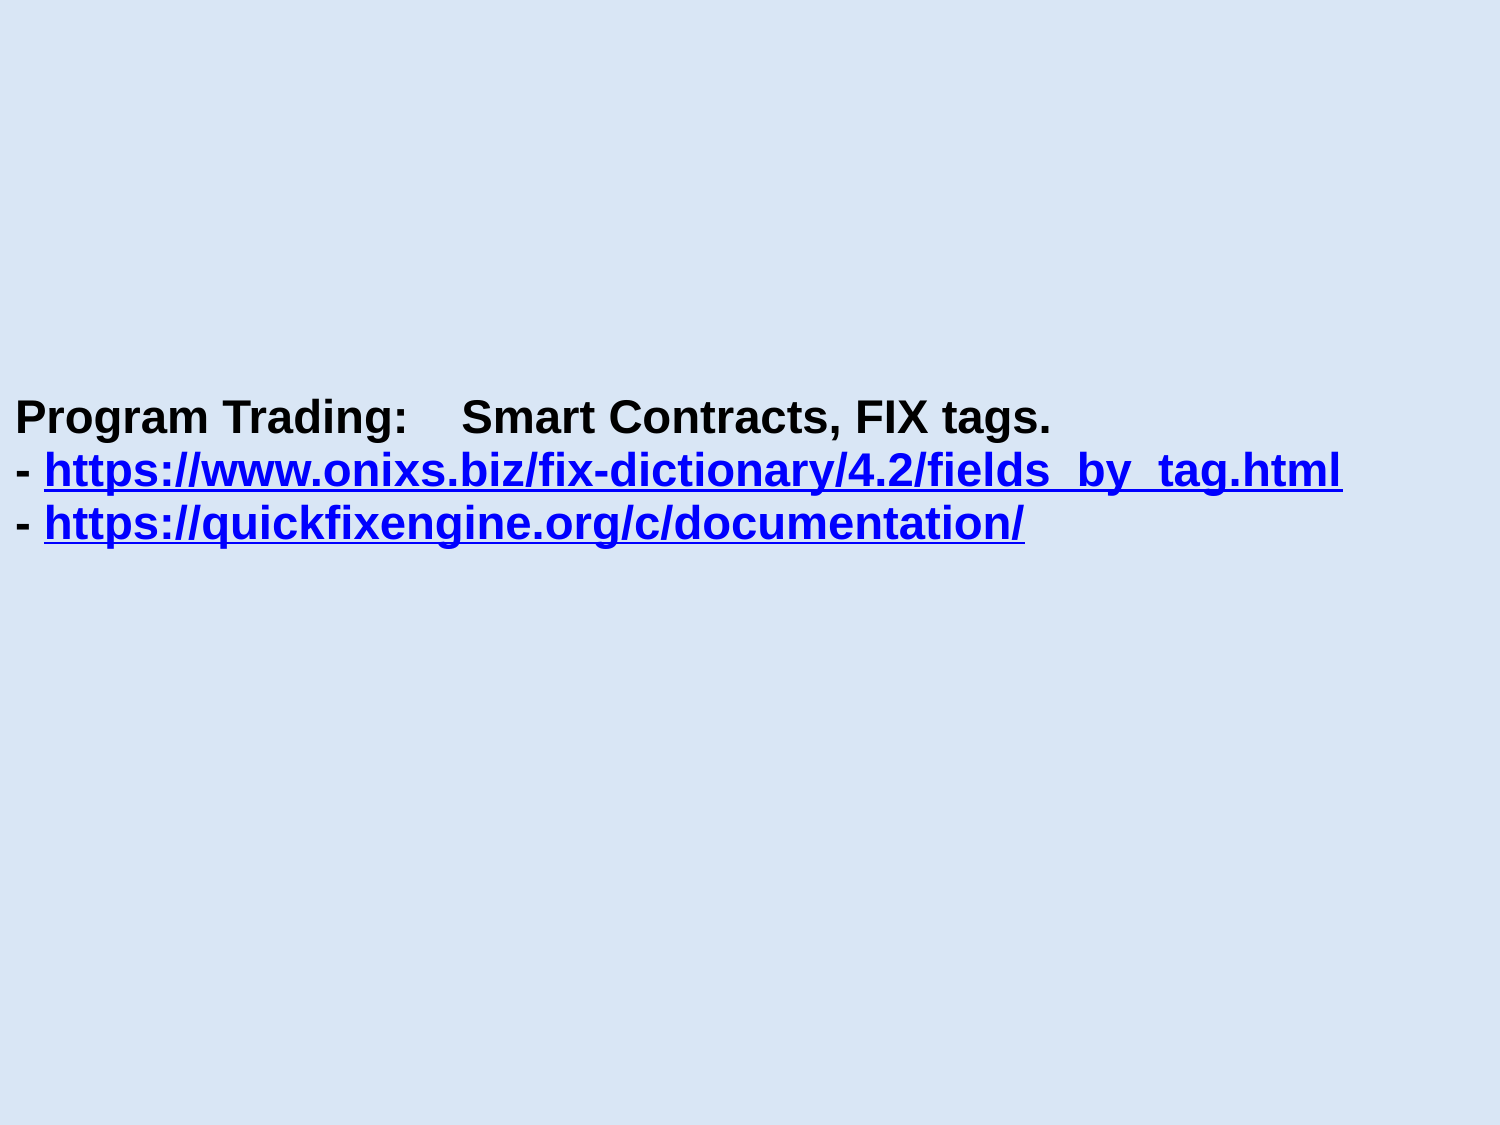

Program Trading:    Smart Contracts, FIX tags.
- https://www.onixs.biz/fix-dictionary/4.2/fields_by_tag.html
- https://quickfixengine.org/c/documentation/